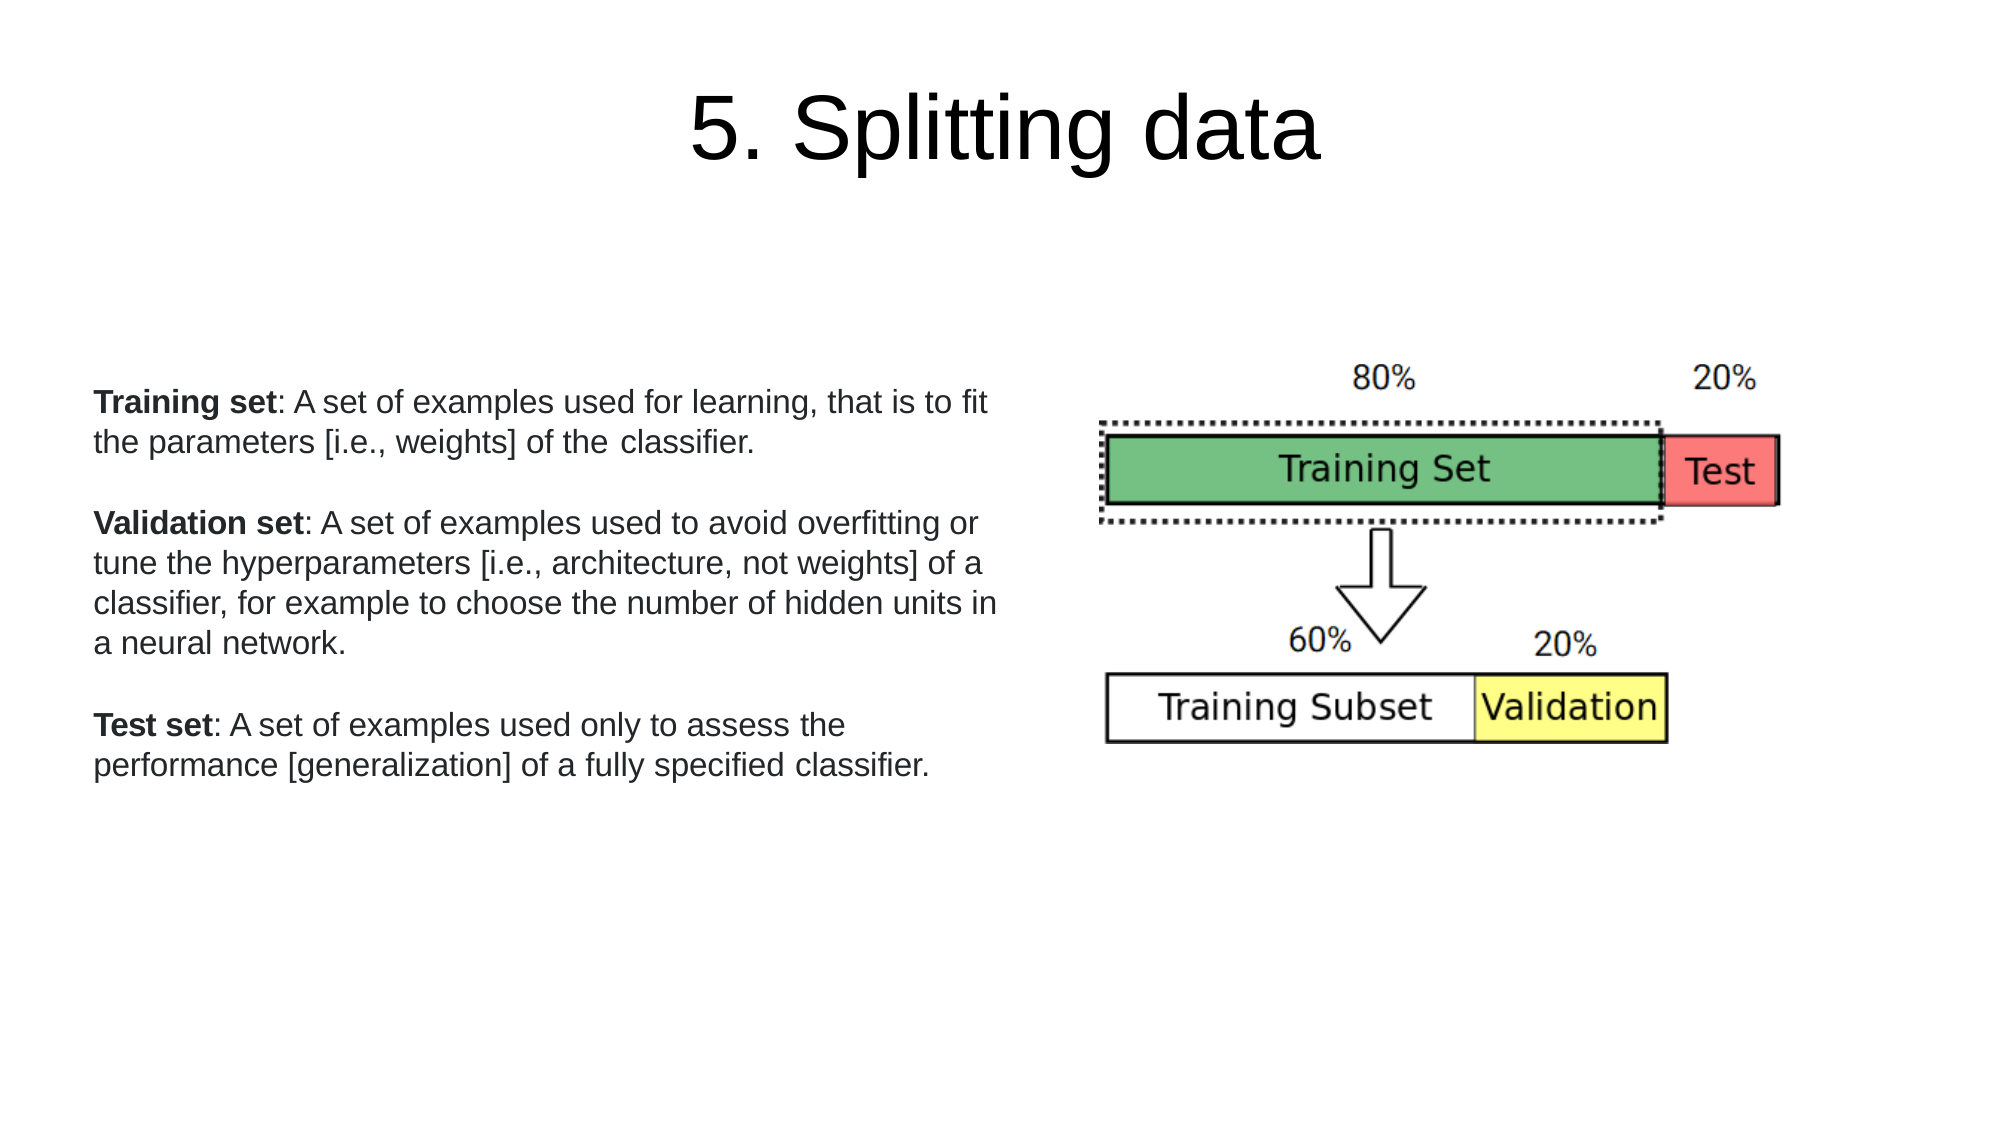

5. Splitting data

Training set: A set of examples used for learning, that is to fit  the parameters [i.e., weights] of the classifier.

Validation set: A set of examples used to avoid overfitting or  tune the hyperparameters [i.e., architecture, not weights] of a  classifier, for example to choose the number of hidden units in  a neural network.

Test set: A set of examples used only to assess the
performance [generalization] of a fully specified classifier.